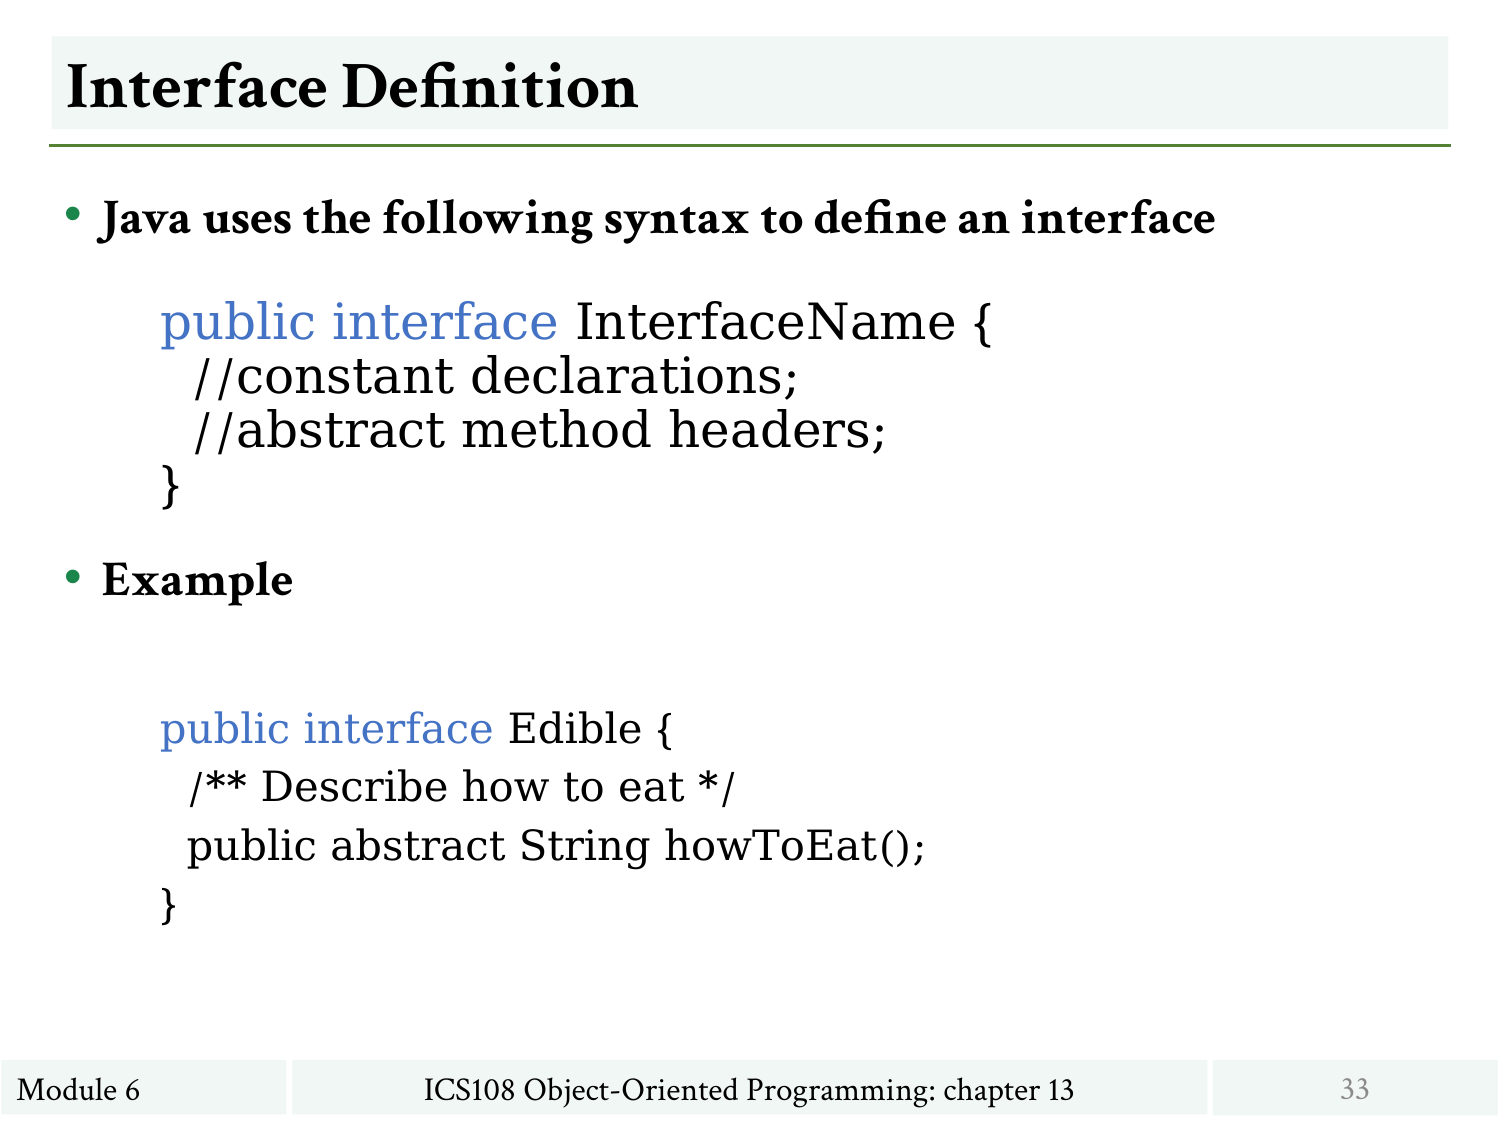

# Interface Definition
Java uses the following syntax to define an interface

Example

public interface InterfaceName {
  //constant declarations;
  //abstract method headers;
}
public interface Edible {
  /** Describe how to eat */
  public abstract String howToEat();
}
33